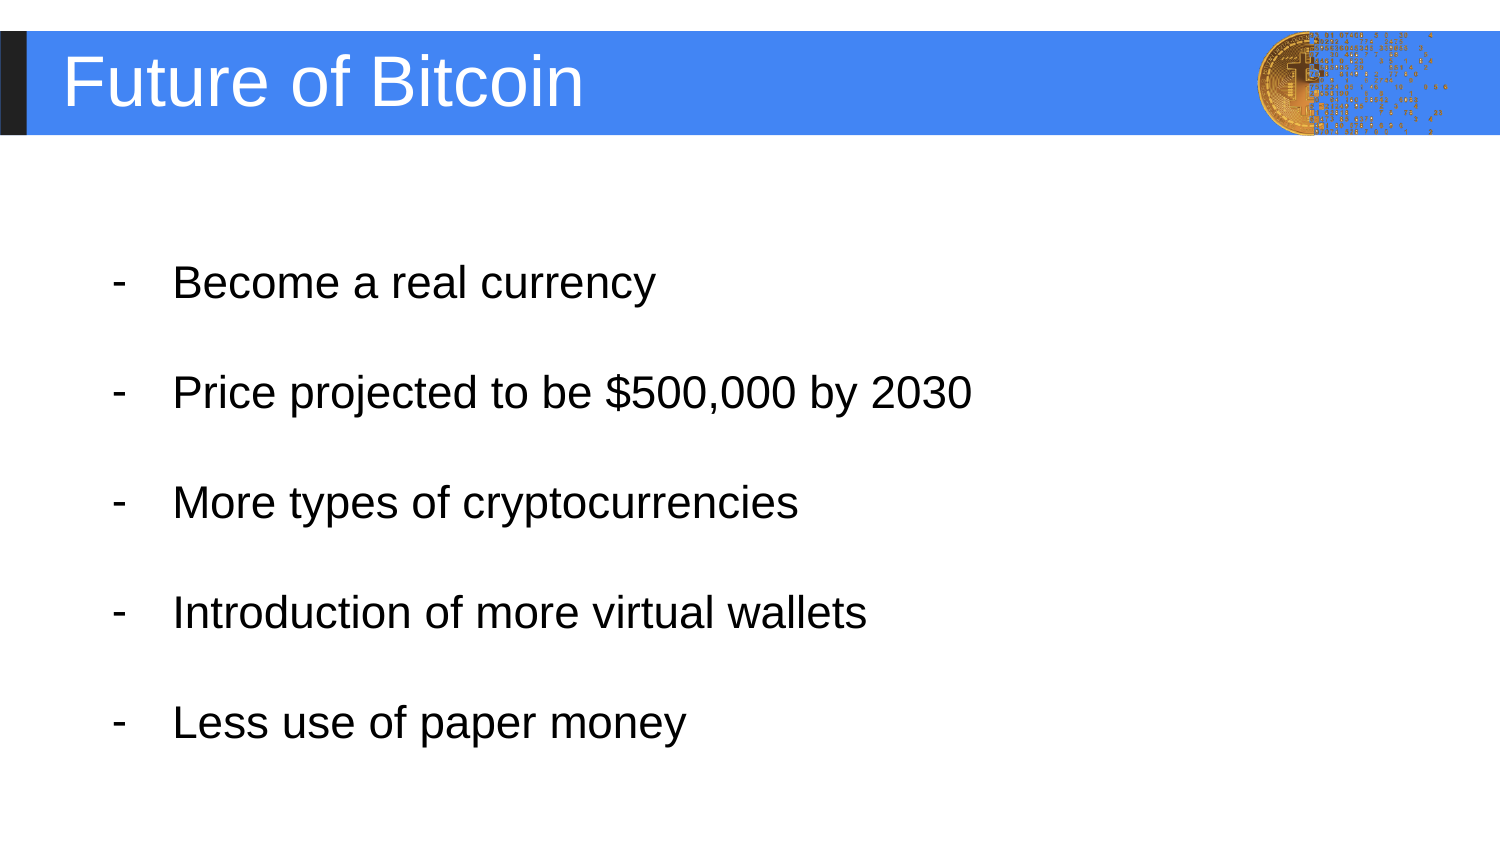

Future of Bitcoin
Become a real currency
Price projected to be $500,000 by 2030
More types of cryptocurrencies
Introduction of more virtual wallets
Less use of paper money